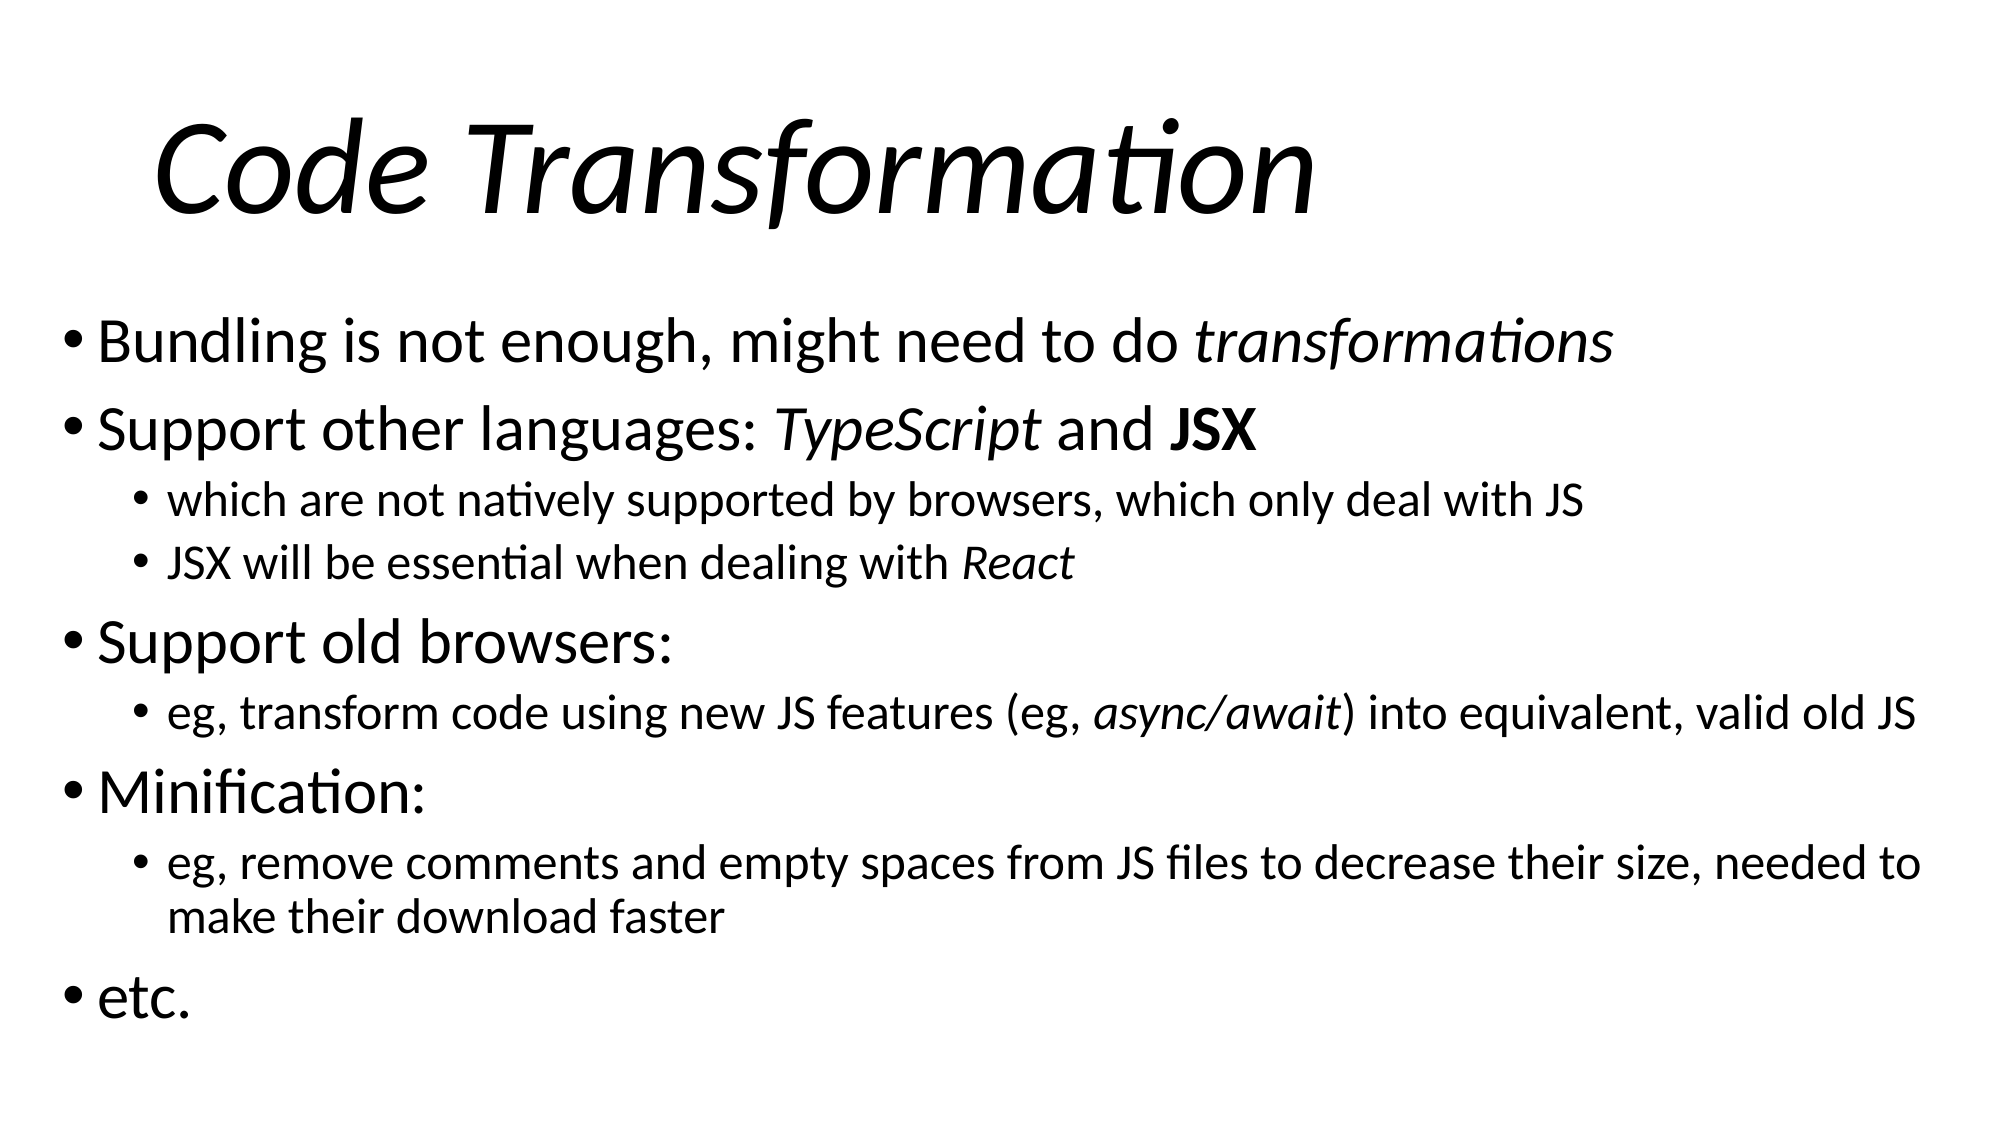

# Code Transformation
Bundling is not enough, might need to do transformations
Support other languages: TypeScript and JSX
which are not natively supported by browsers, which only deal with JS
JSX will be essential when dealing with React
Support old browsers:
eg, transform code using new JS features (eg, async/await) into equivalent, valid old JS
Minification:
eg, remove comments and empty spaces from JS files to decrease their size, needed to make their download faster
etc.